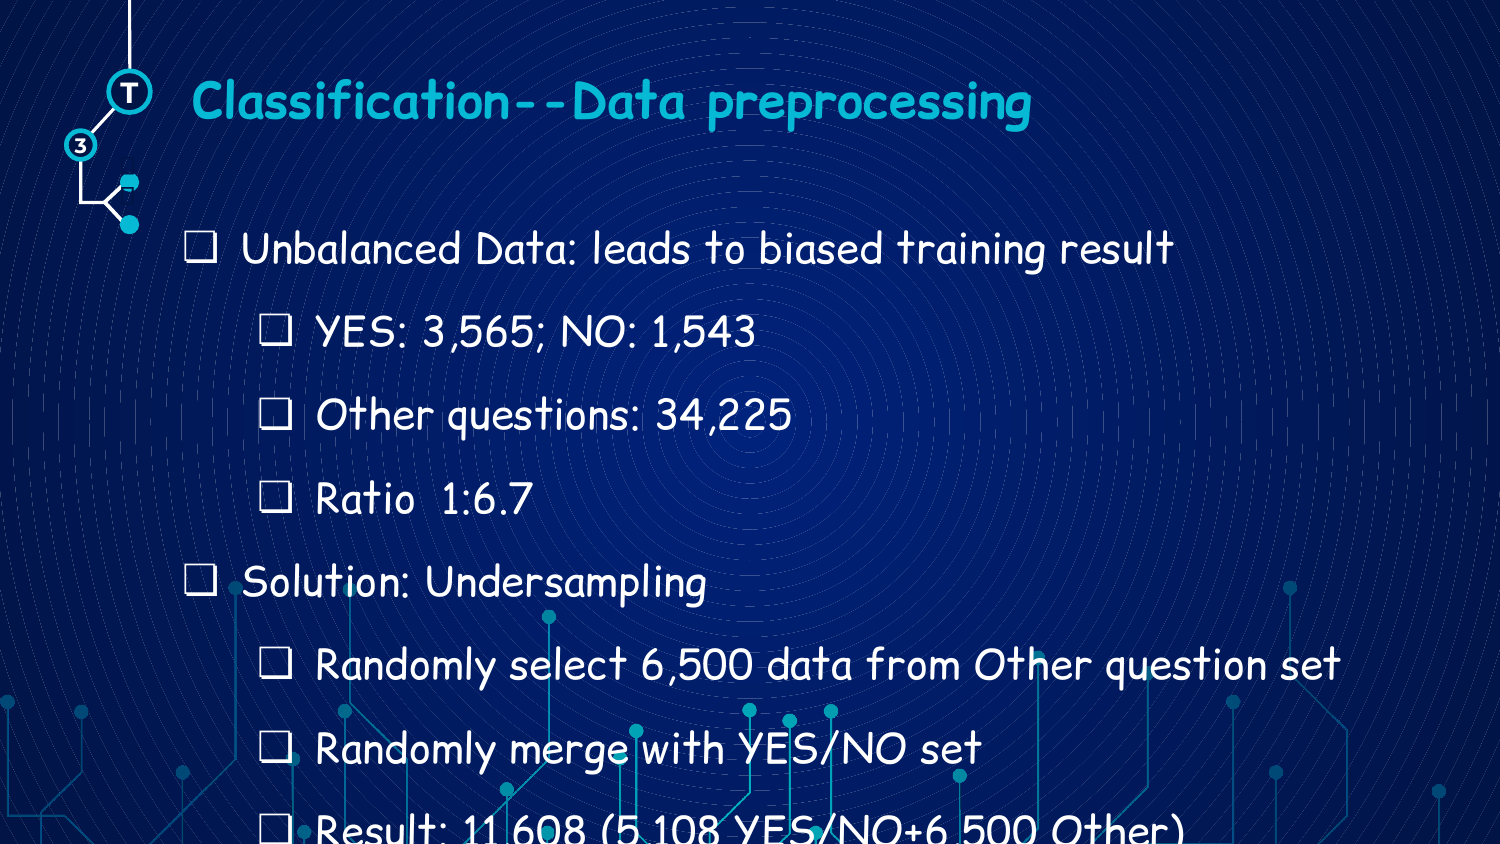

Classification--Data preprocessing
T
3
🠺

Unbalanced Data: leads to biased training result
YES: 3,565; NO: 1,543
Other questions: 34,225
Ratio  1:6.7
Solution: Undersampling
Randomly select 6,500 data from Other question set
Randomly merge with YES/NO set
Result: 11,608 (5,108 YES/NO+6,500 Other)
🠺